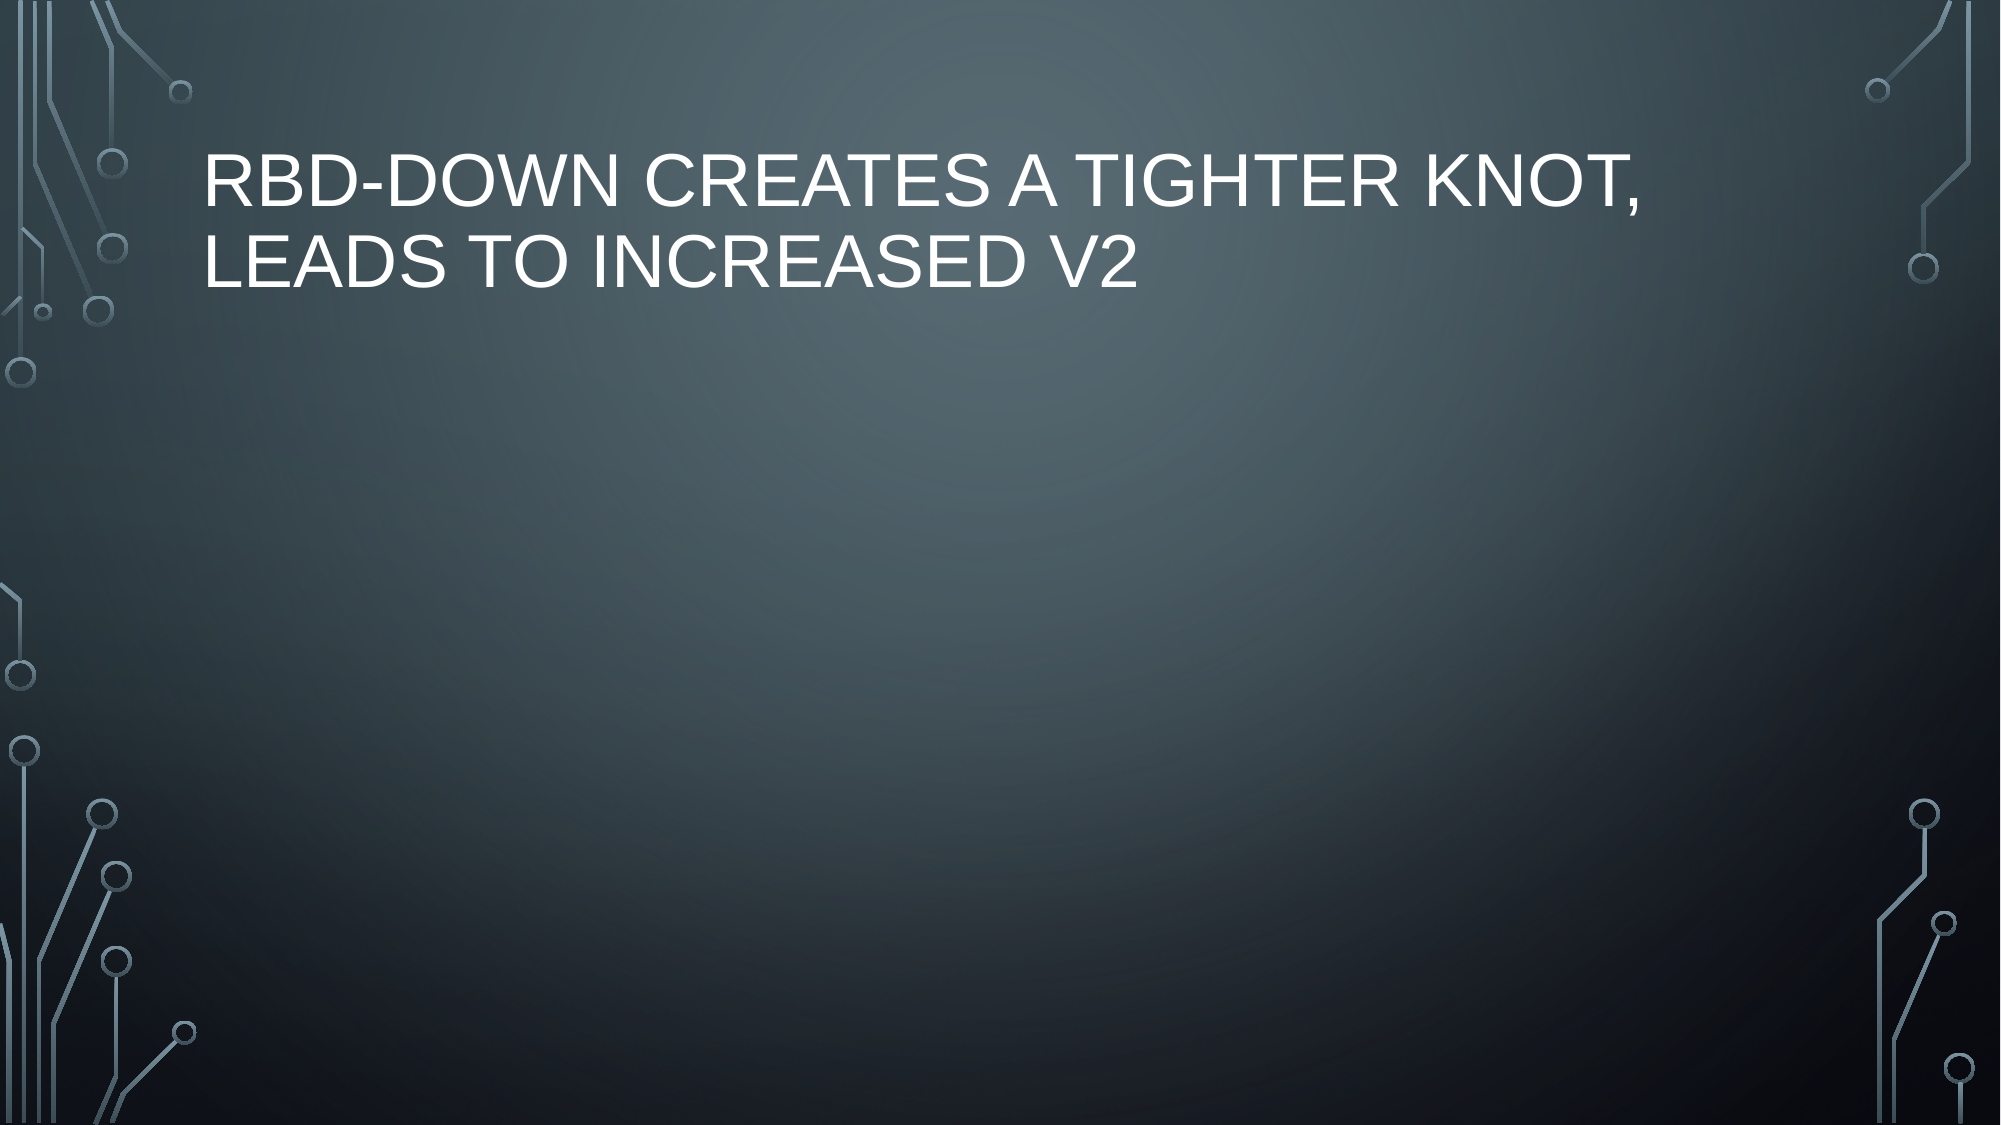

# RBD-Down creates a tighter knot, leads to increased V2